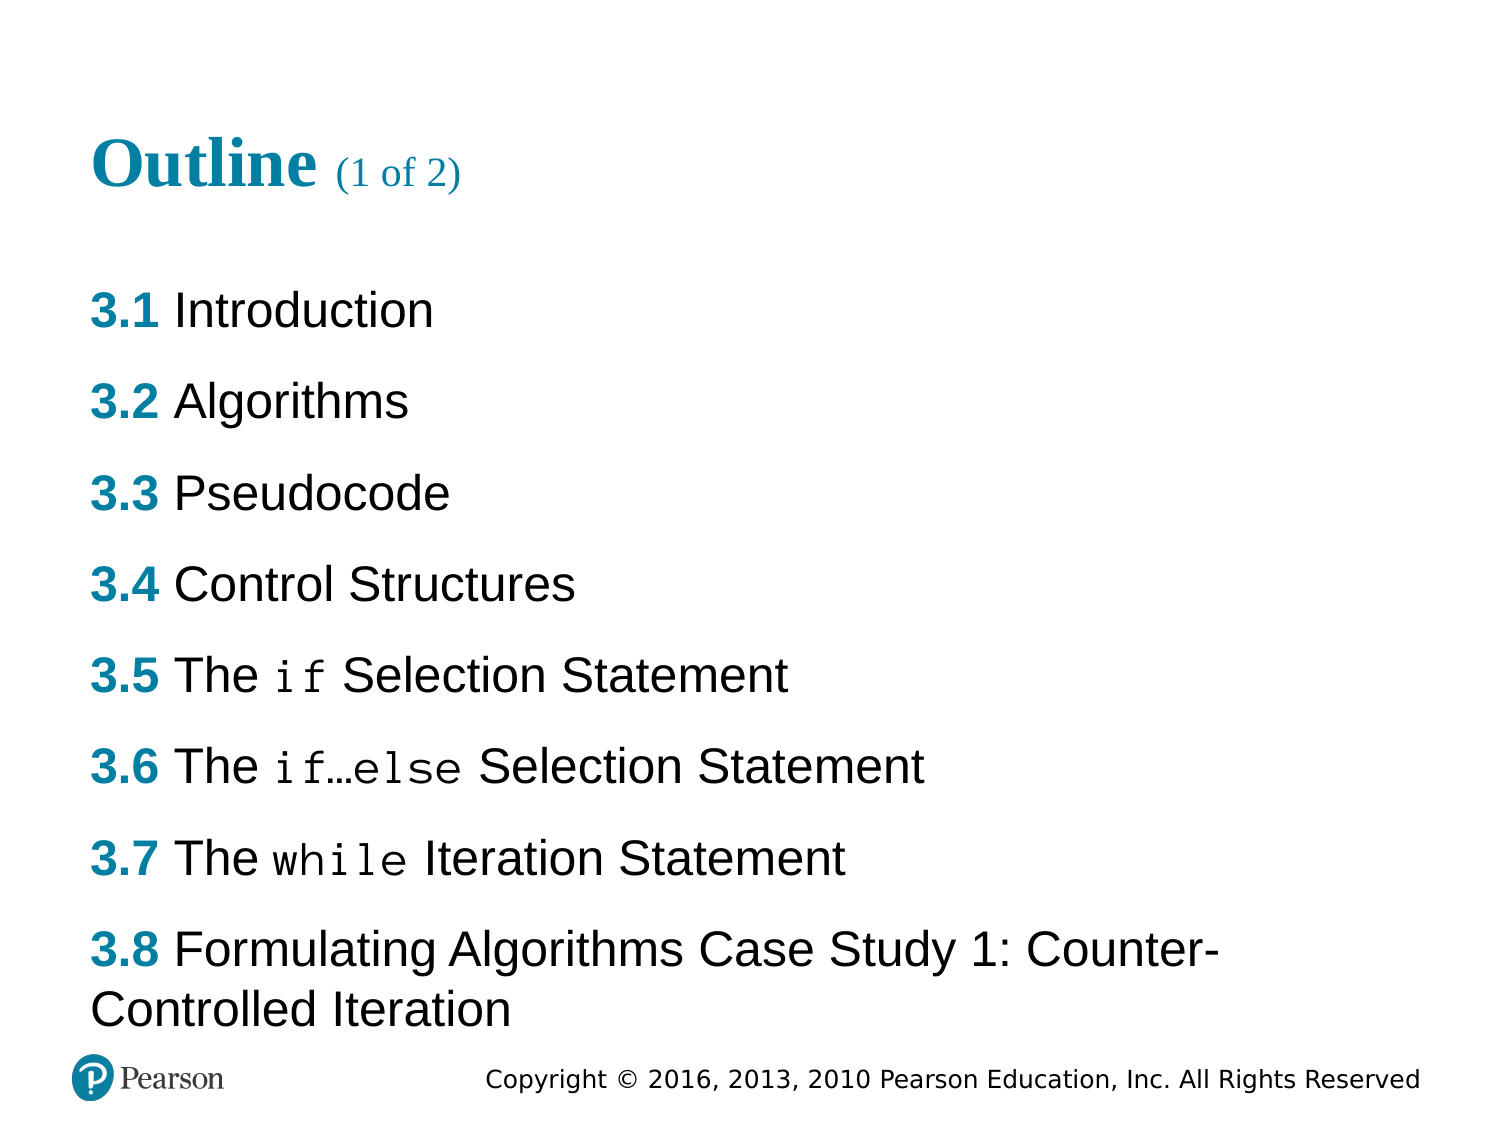

# Outline (1 of 2)
3.1 Introduction
3.2 Algorithms
3.3 Pseudocode
3.4 Control Structures
3.5 The if Selection Statement
3.6 The if…else Selection Statement
3.7 The while Iteration Statement
3.8 Formulating Algorithms Case Study 1: Counter-Controlled Iteration